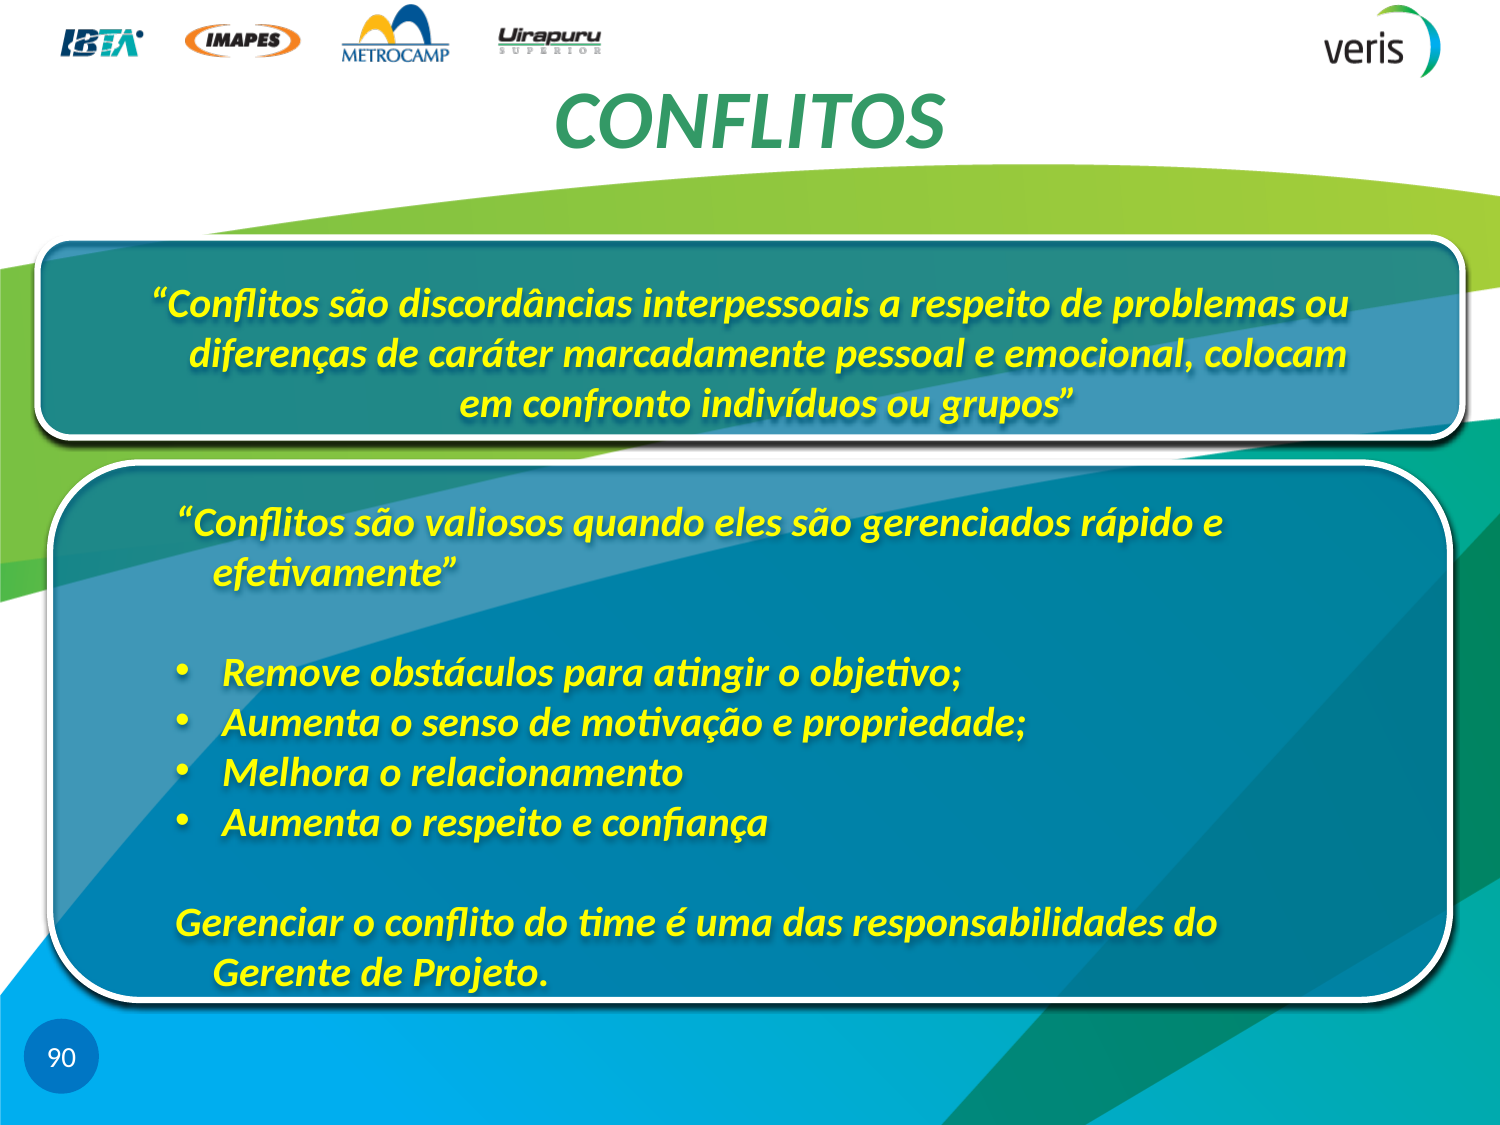

# CONFLITOS
“Conflitos são discordâncias interpessoais a respeito de problemas ou diferenças de caráter marcadamente pessoal e emocional, colocam em confronto indivíduos ou grupos”
“Conflitos são valiosos quando eles são gerenciados rápido e efetivamente”

Remove obstáculos para atingir o objetivo;
Aumenta o senso de motivação e propriedade;
Melhora o relacionamento
Aumenta o respeito e confiança

Gerenciar o conflito do time é uma das responsabilidades do Gerente de Projeto.
90